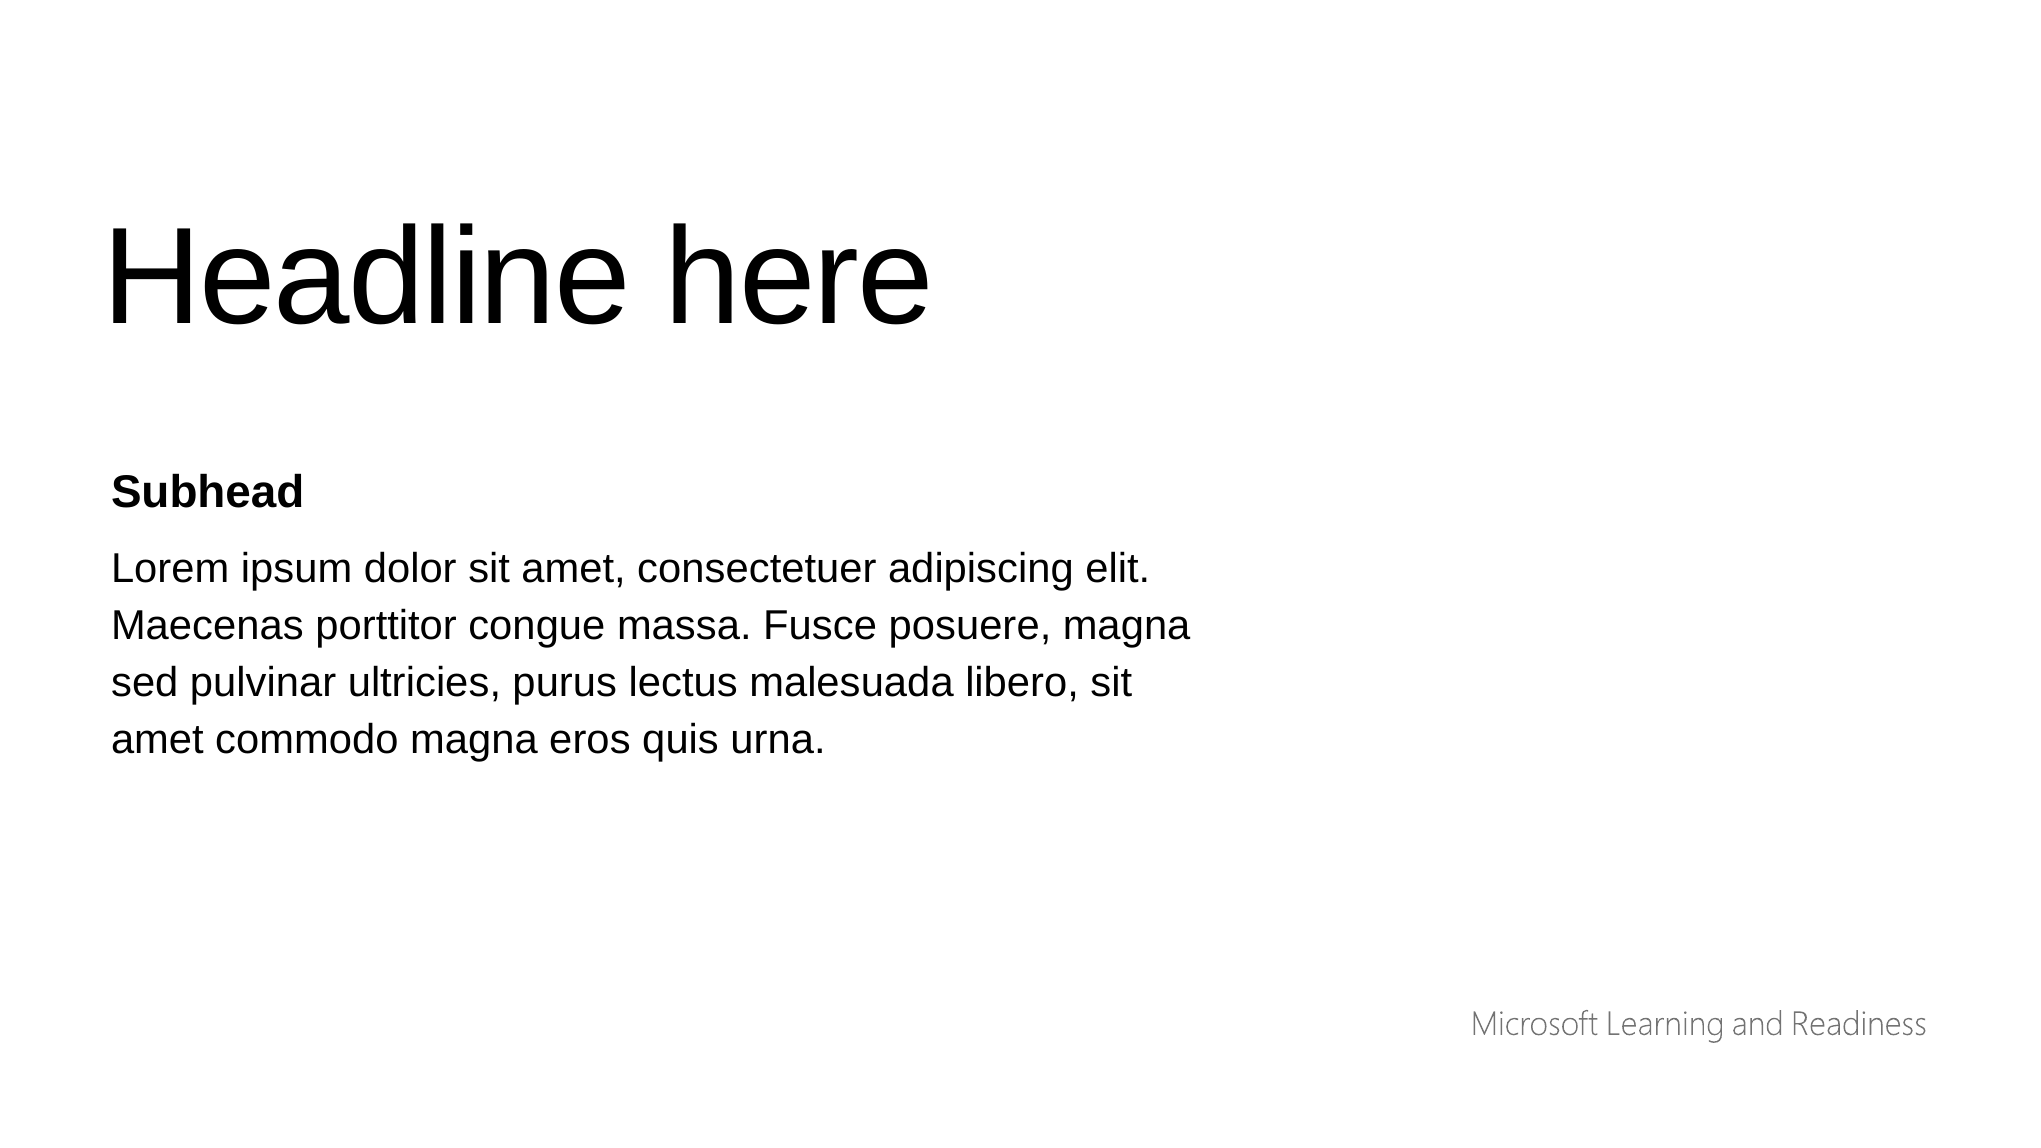

Headline here
Subhead
Lorem ipsum dolor sit amet, consectetuer adipiscing elit. Maecenas porttitor congue massa. Fusce posuere, magna
sed pulvinar ultricies, purus lectus malesuada libero, sit
amet commodo magna eros quis urna.